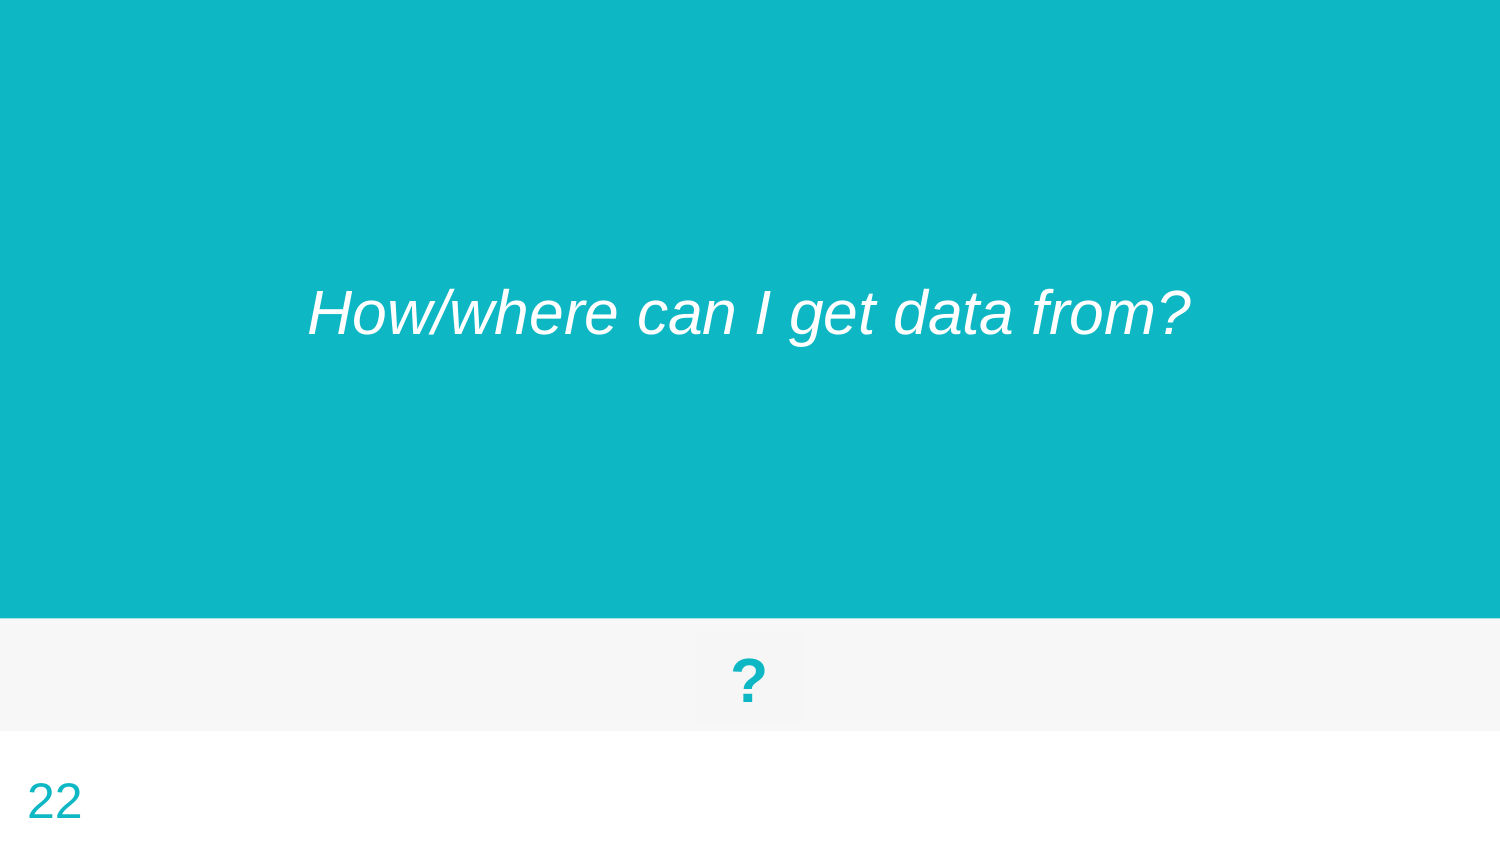

How/where can I get data from?
22
?